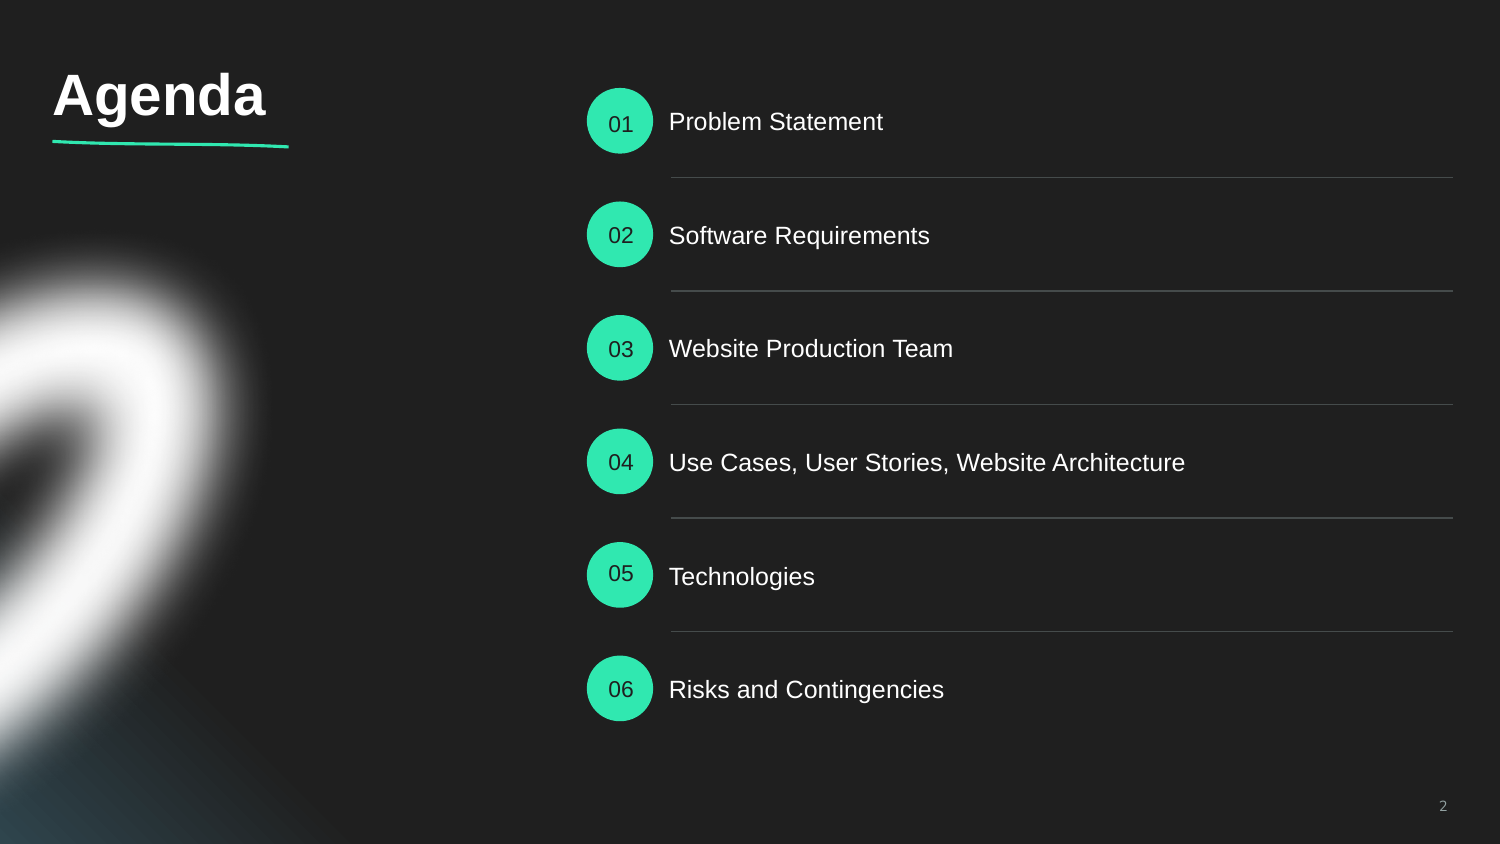

# Agenda
Problem Statement

01

Software Requirements

02
Website Production Team

03
Use Cases, User Stories, Website Architecture

04
Technologies
05

Risks and Contingencies

06